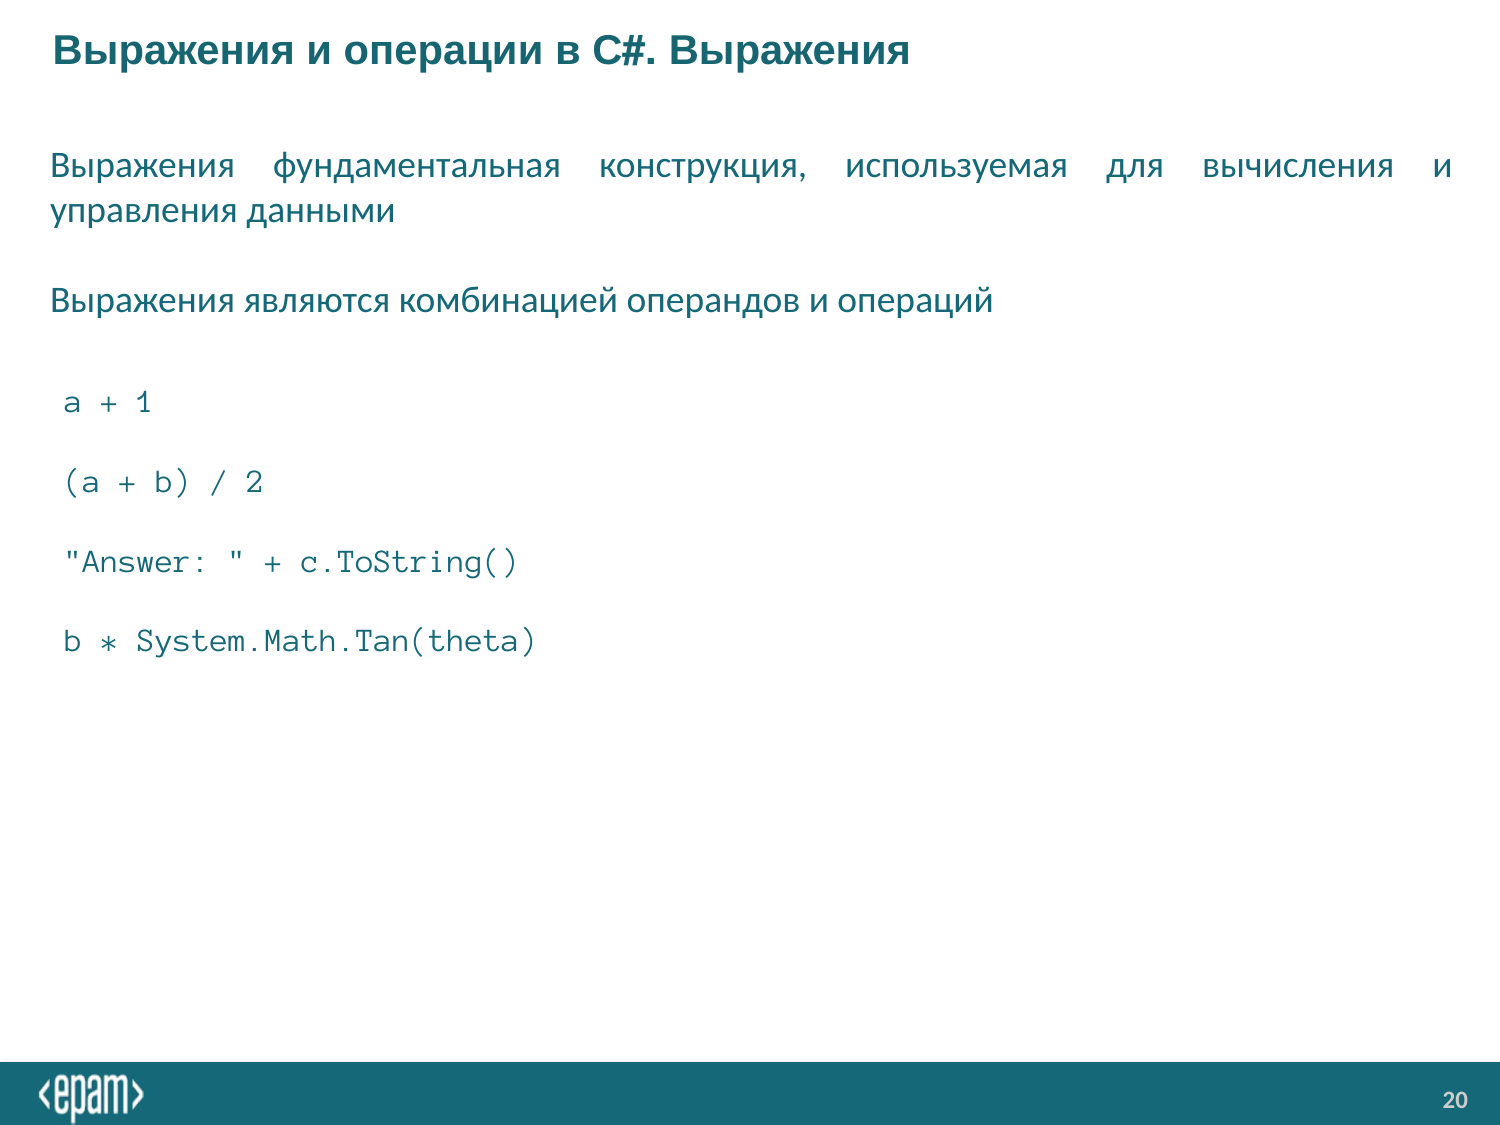

# Выражения и операции в С#. Выражения
Выражения фундаментальная конструкция, используемая для вычисления и управления данными

Выражения являются комбинацией операндов и операций
a + 1

(a + b) / 2

"Answer: " + c.ToString()

b * System.Math.Tan(theta)